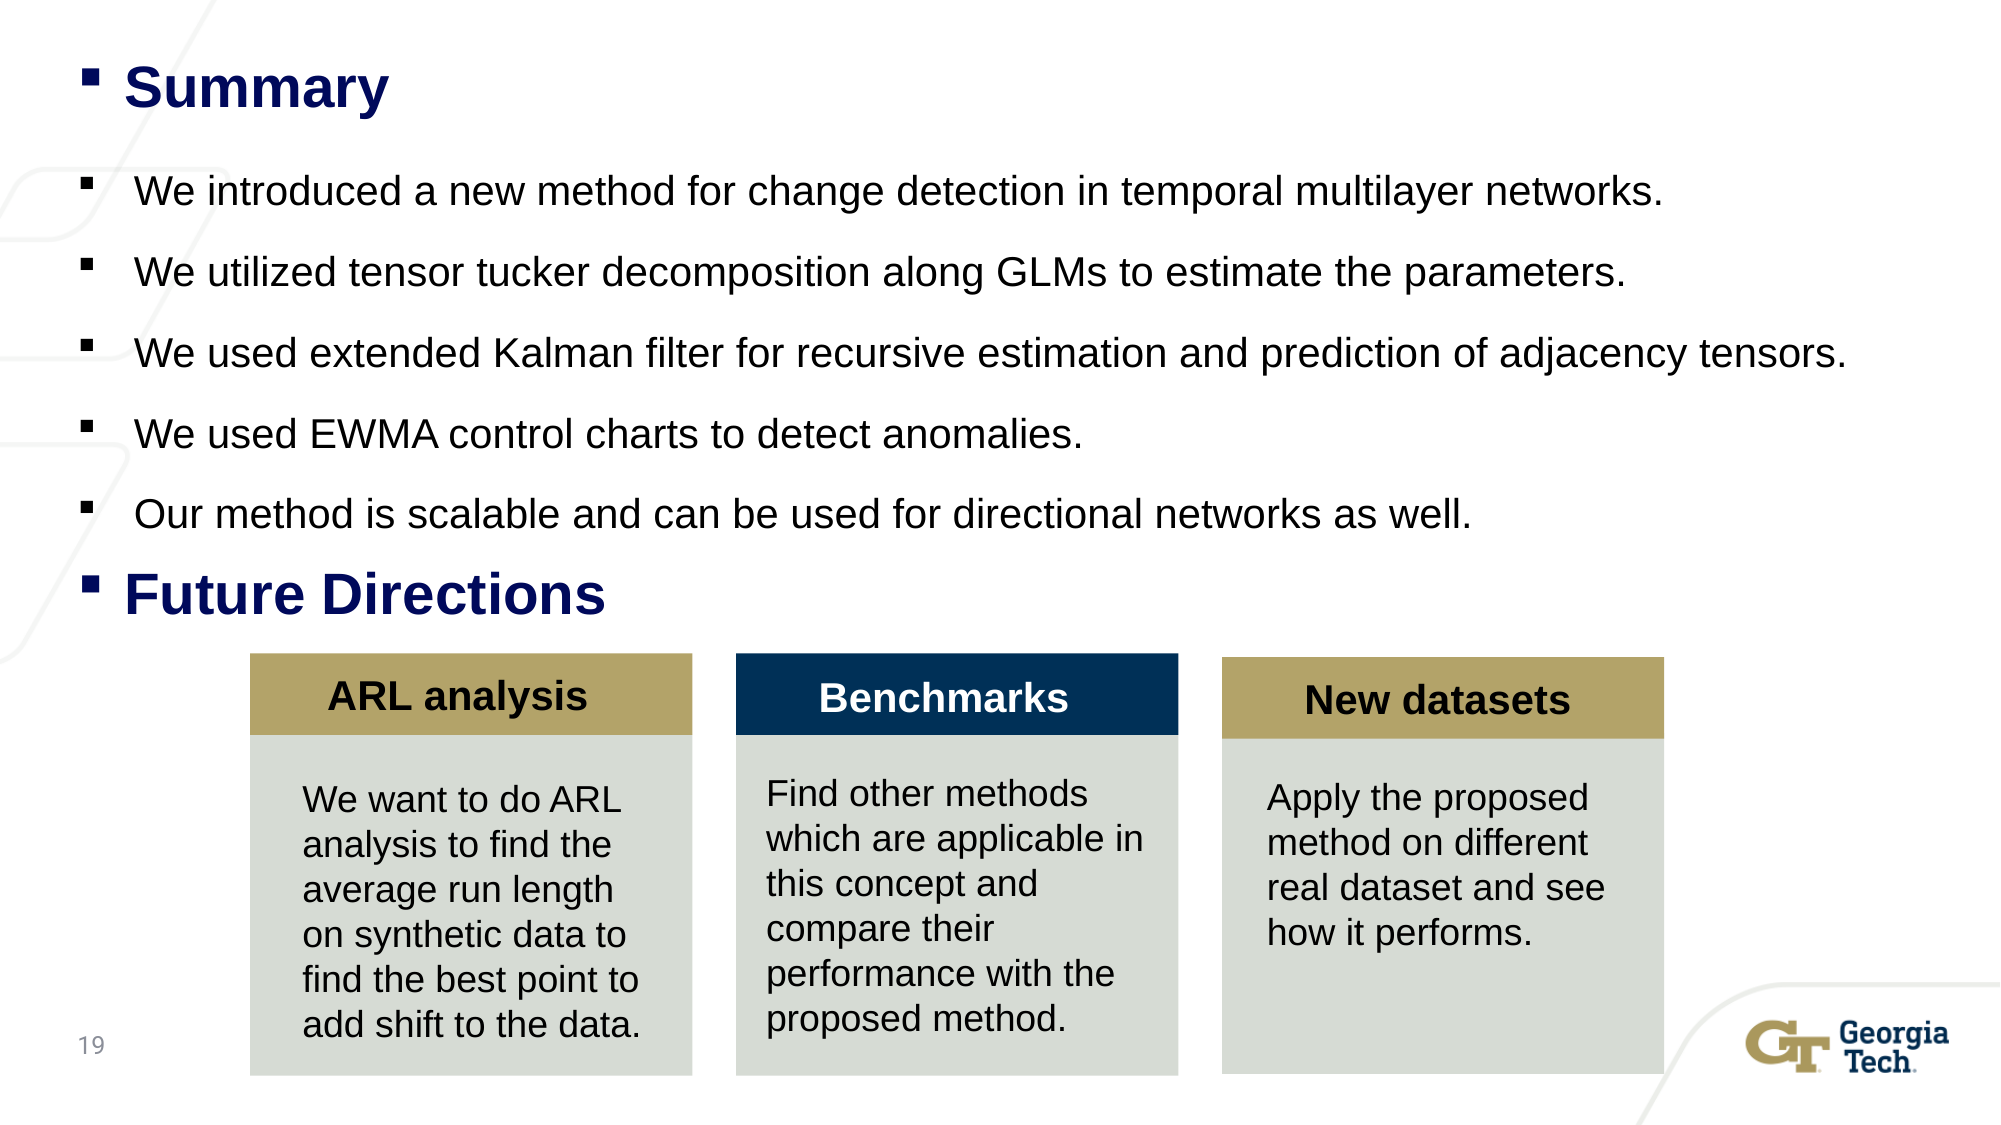

Summary
We introduced a new method for change detection in temporal multilayer networks.
We utilized tensor tucker decomposition along GLMs to estimate the parameters.
We used extended Kalman filter for recursive estimation and prediction of adjacency tensors.
We used EWMA control charts to detect anomalies.
Our method is scalable and can be used for directional networks as well.

Future Directions

ARL analysis
Benchmarks
New datasets

Find other methods which are applicable in this concept and compare their performance with the proposed method.
Apply the proposed method on different  real dataset and see how it performs.
We want to do ARL analysis to find the average run length on synthetic data to find the best point to add shift to the data.
19